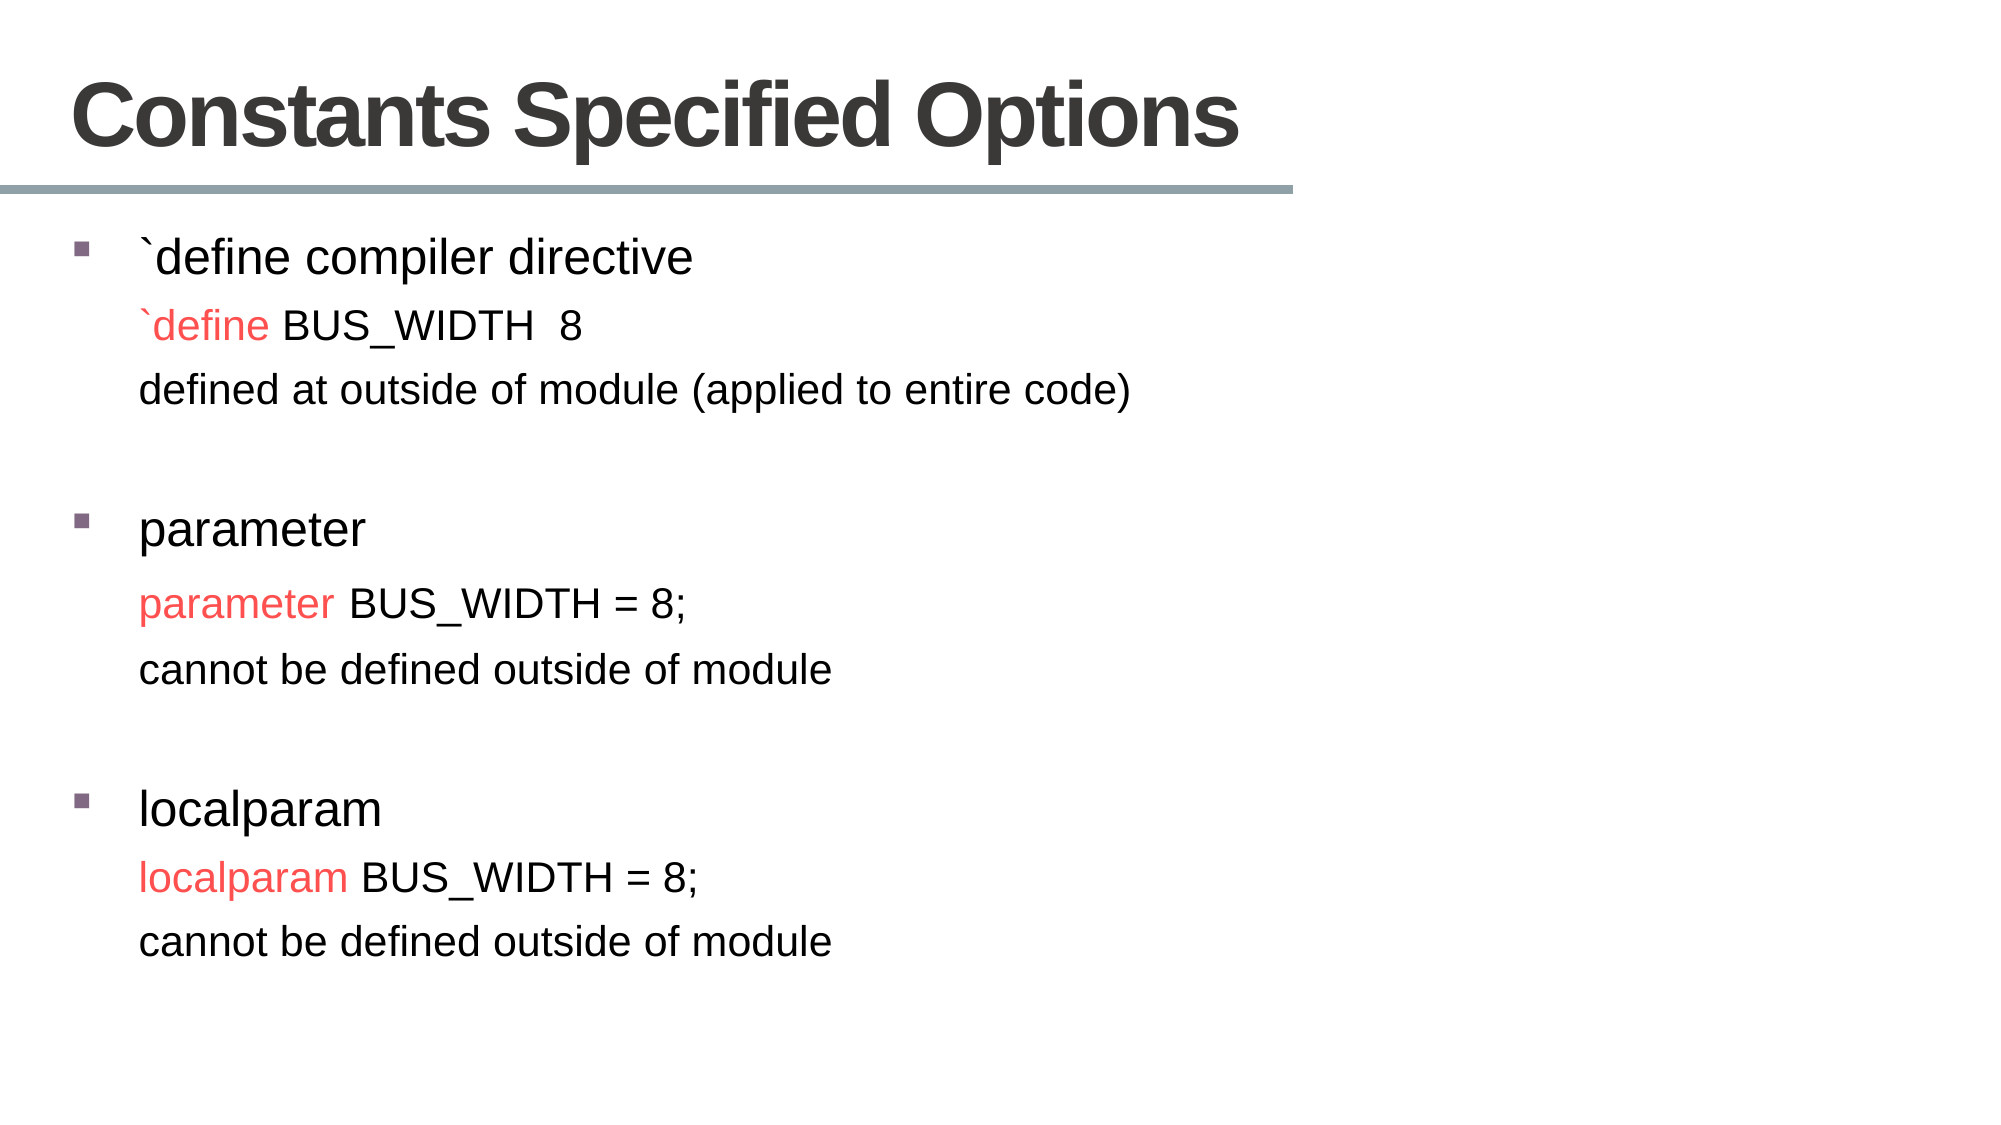

# Constants Specified Options
`define compiler directive
	`define BUS_WIDTH  8
	defined at outside of module (applied to entire code)

parameter
	parameter BUS_WIDTH = 8;
	cannot be defined outside of module

localparam
	localparam BUS_WIDTH = 8;
	cannot be defined outside of module